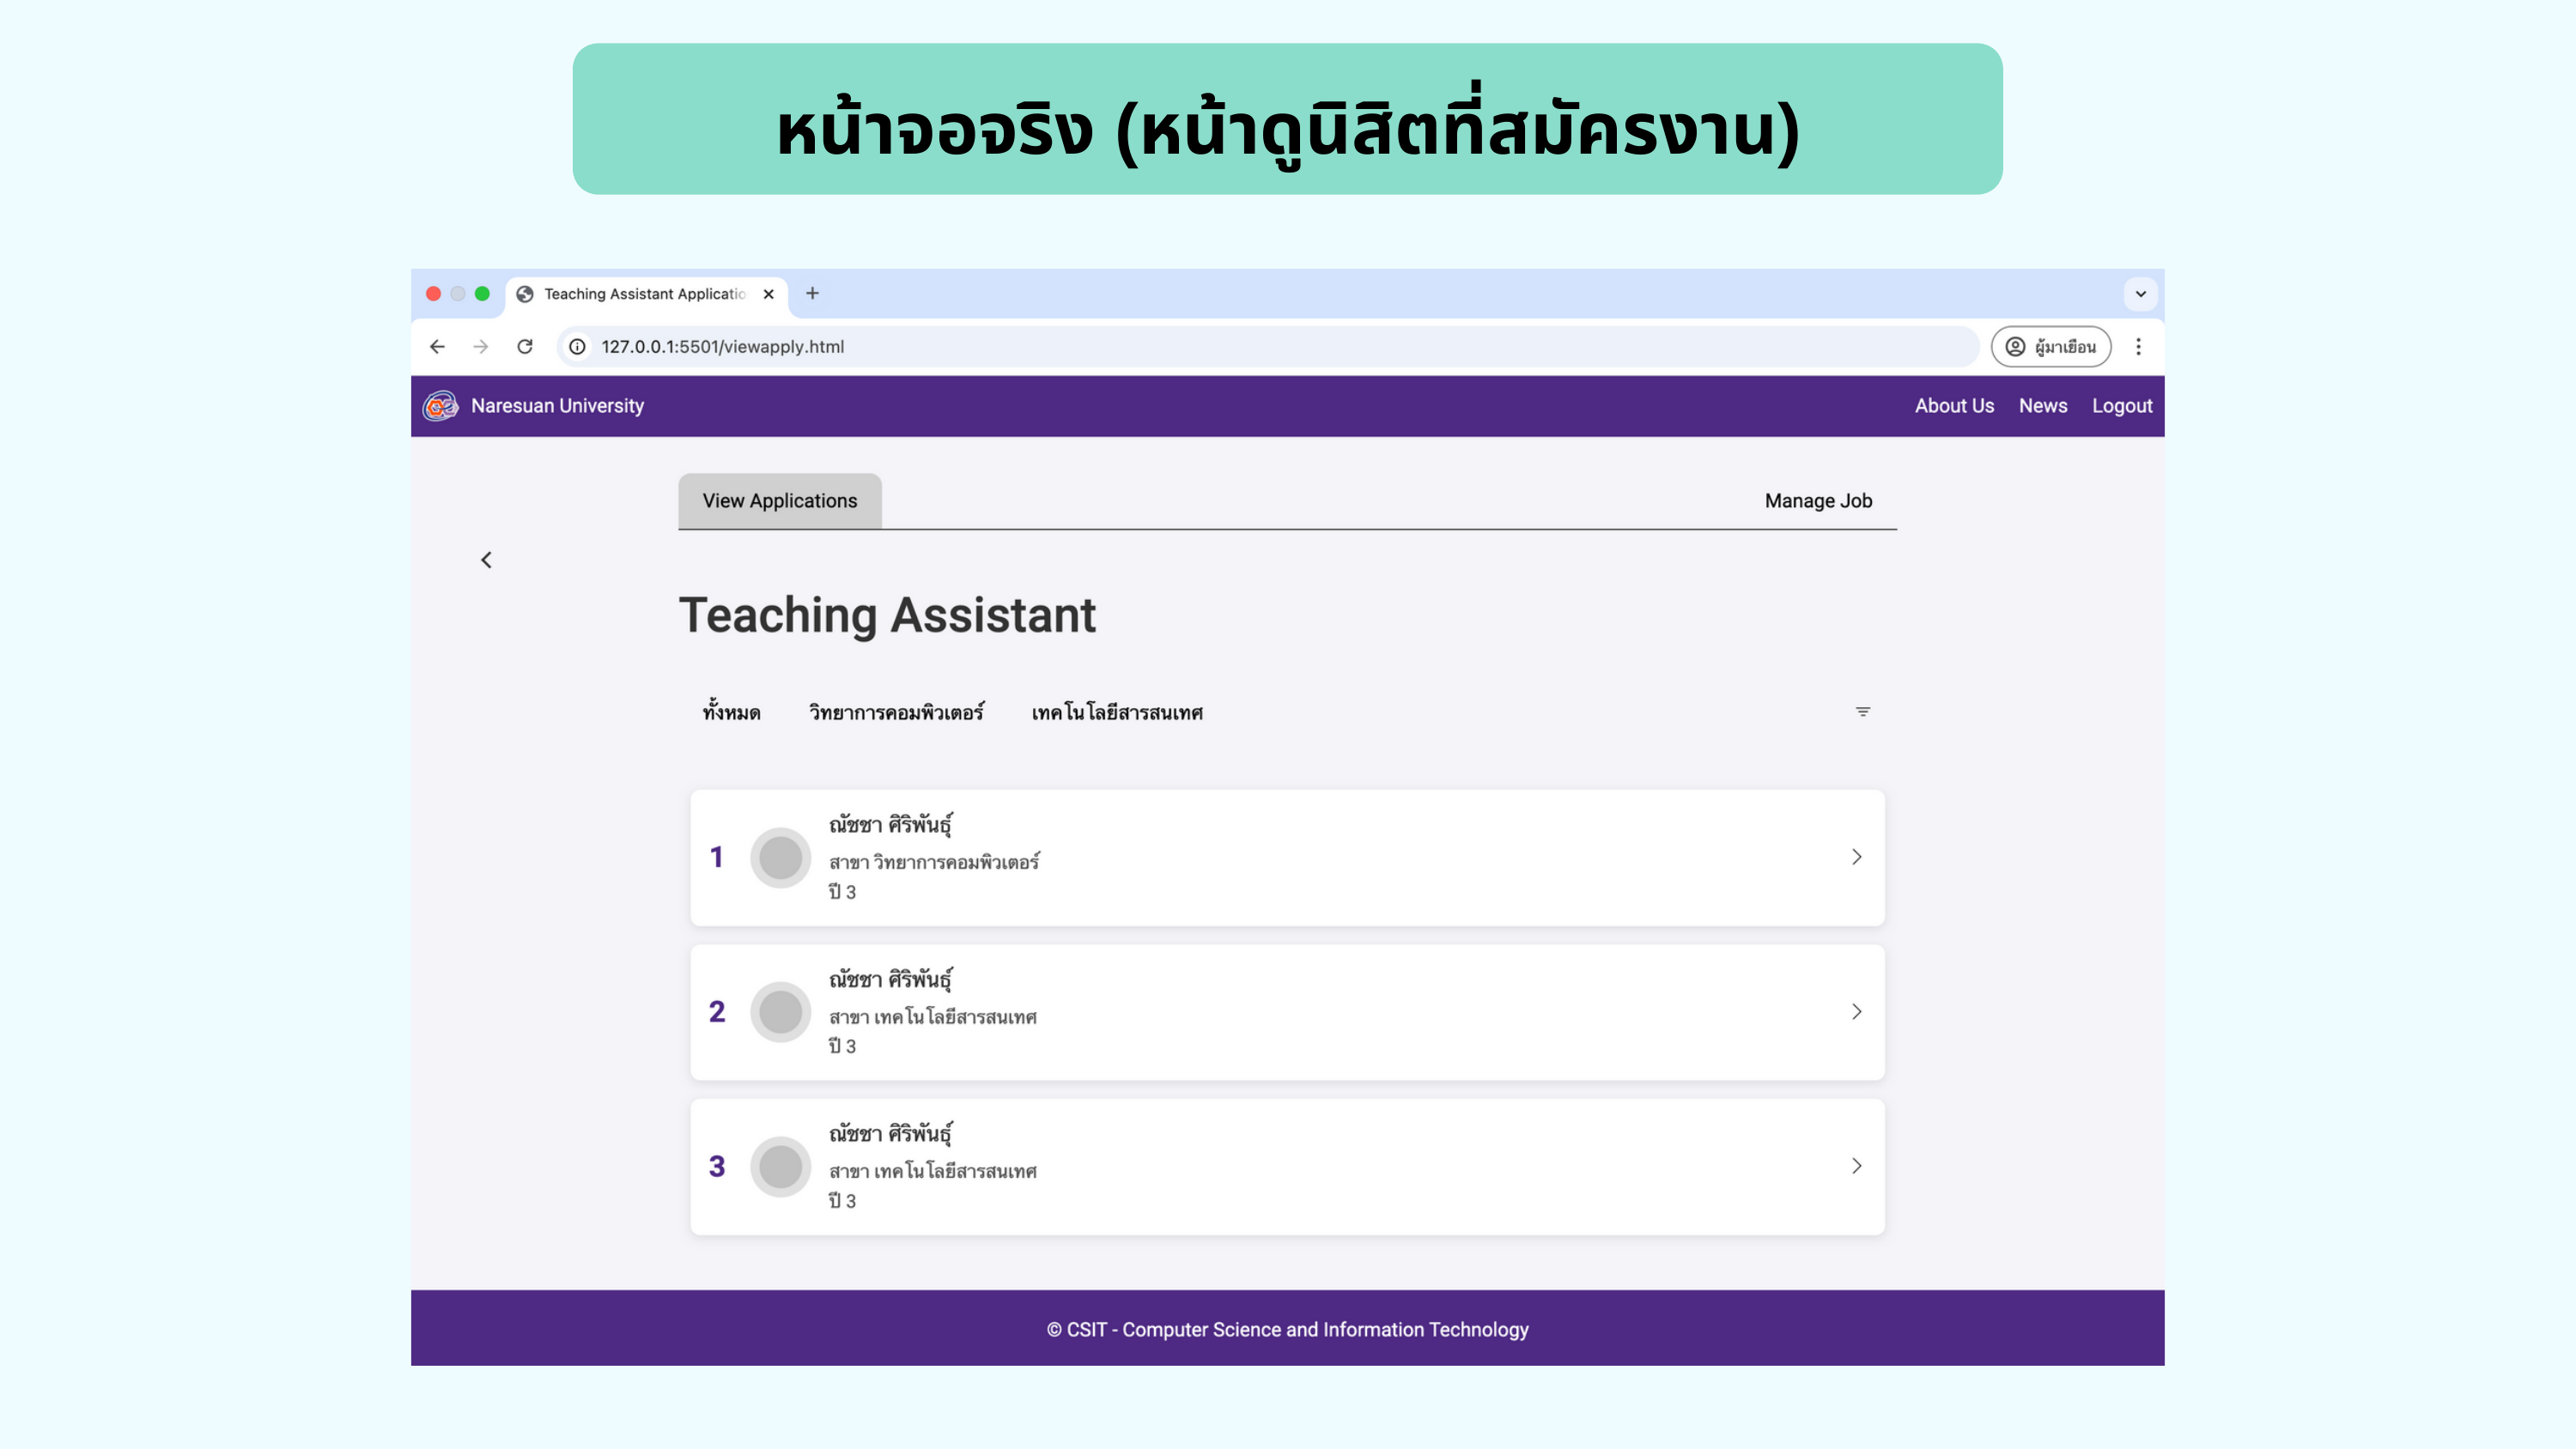

หน้าจอจริง (หน้าดูนิสิตที่สมัครงาน)